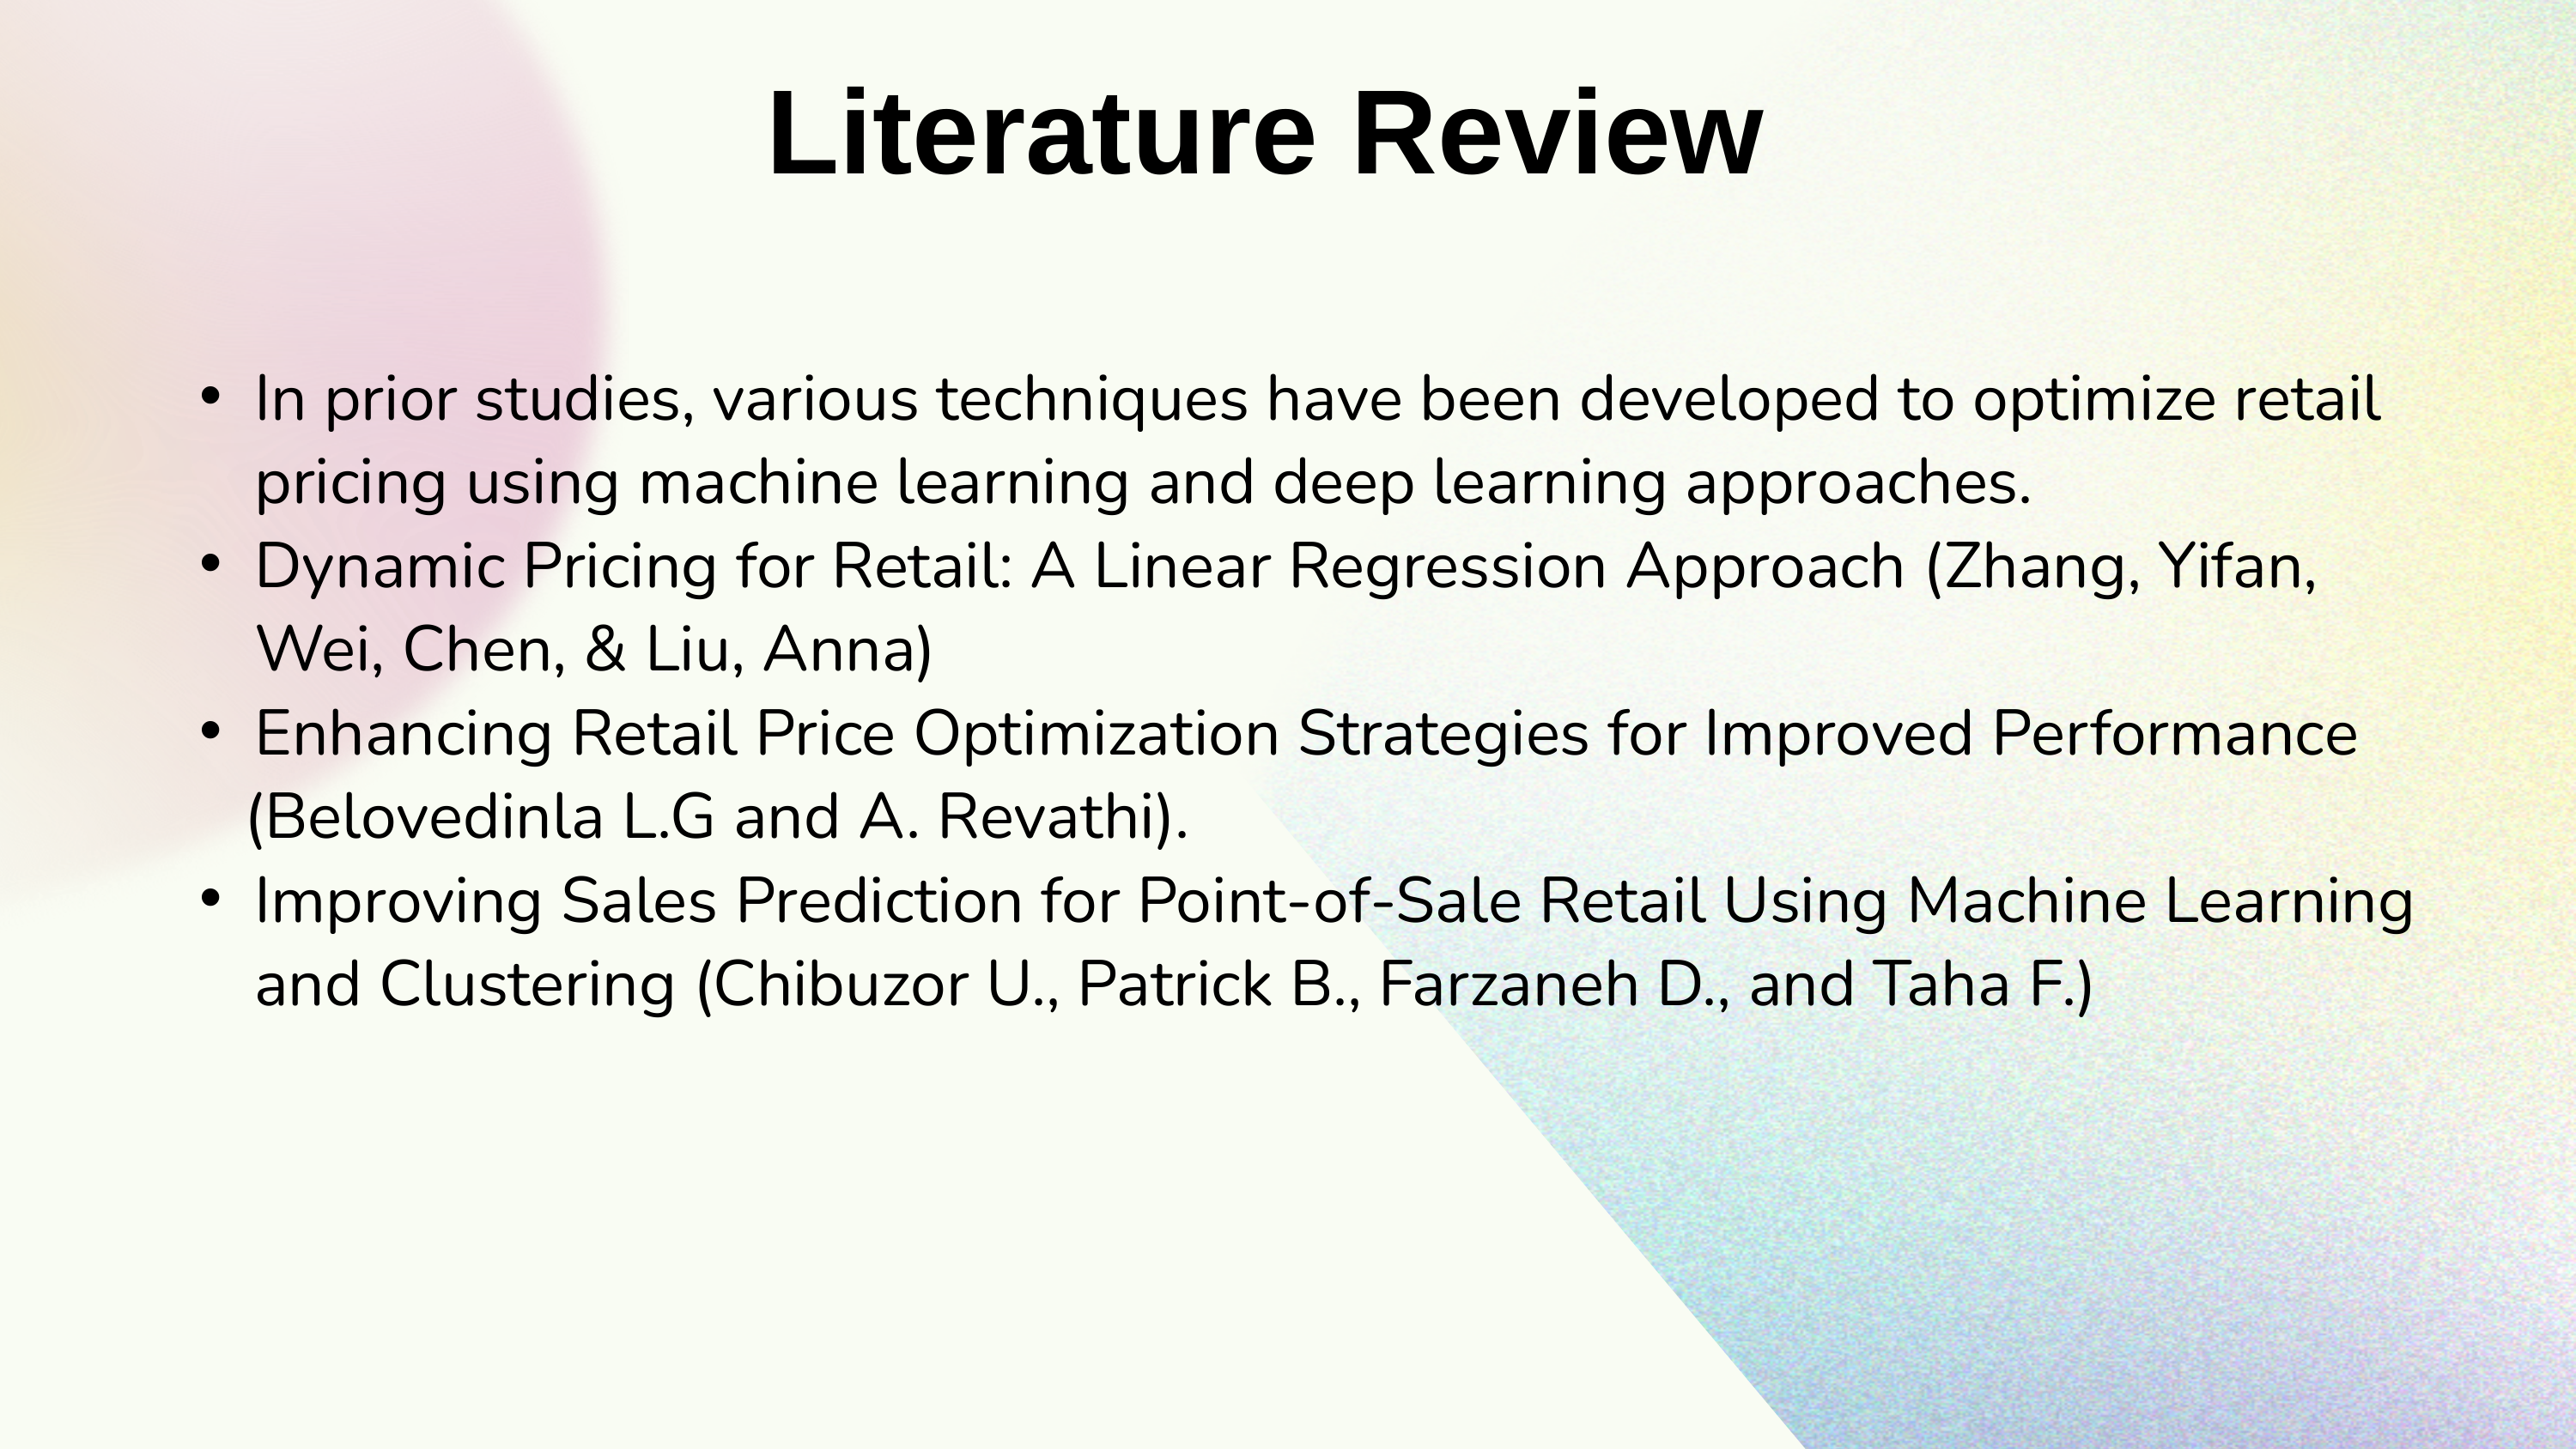

Literature Review
In prior studies, various techniques have been developed to optimize retail pricing using machine learning and deep learning approaches.
Dynamic Pricing for Retail: A Linear Regression Approach (Zhang, Yifan, Wei, Chen, & Liu, Anna)
Enhancing Retail Price Optimization Strategies for Improved Performance
      (Belovedinla L.G and A. Revathi).
Improving Sales Prediction for Point-of-Sale Retail Using Machine Learning and Clustering (Chibuzor U., Patrick B., Farzaneh D., and Taha F.)